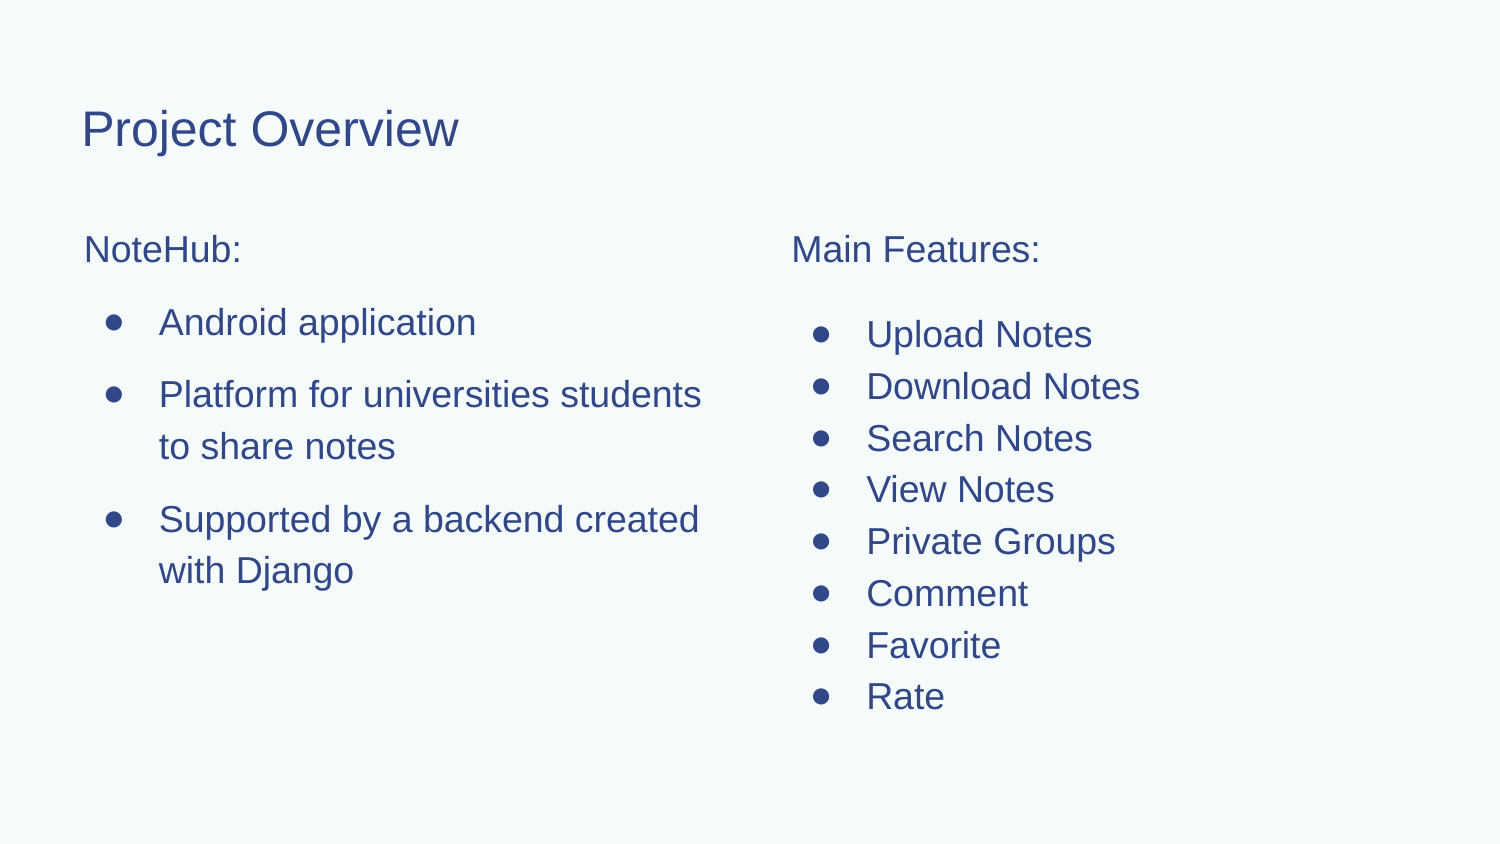

# Project Overview

NoteHub:
Android application
Platform for universities students to share notes
Supported by a backend created with Django

Main Features:
Upload Notes
Download Notes
Search Notes
View Notes
Private Groups
Comment
Favorite
Rate